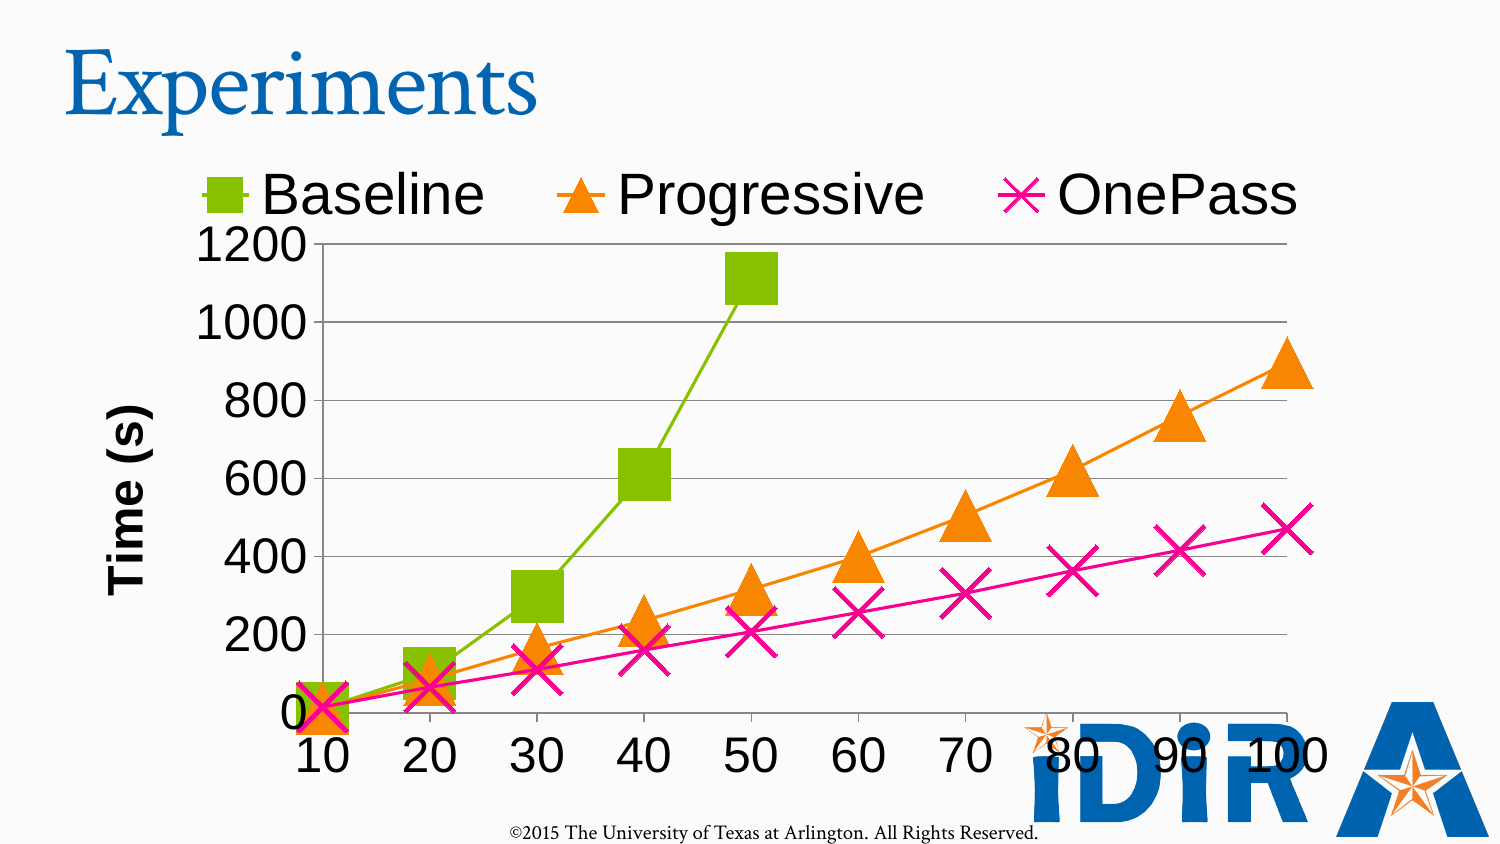

# Experiments

### Chart

| Category |  |  |  |
|---|---|---|---|
| 10 | 10.98 | 11.79 | 14.74 |
| 20 | 101.29 | 85.31 | 65.45 |
| 30 | 298.47 | 165.1 | 110.42 |
| 40 | 610.15 | 235.8 | 160.43 |
| 50 | 1112.49 | 315.68 | 207.4 |
| 60 | None | 399.31 | 256.52 |
| 70 | None | 505.32 | 305.99 |
| 80 | None | 620.88 | 363.33 |
| 90 | None | 760.46 | 415.83 |
| 100 | None | 895.75 | 470.99 |
©2015 The University of Texas at Arlington. All Rights Reserved.